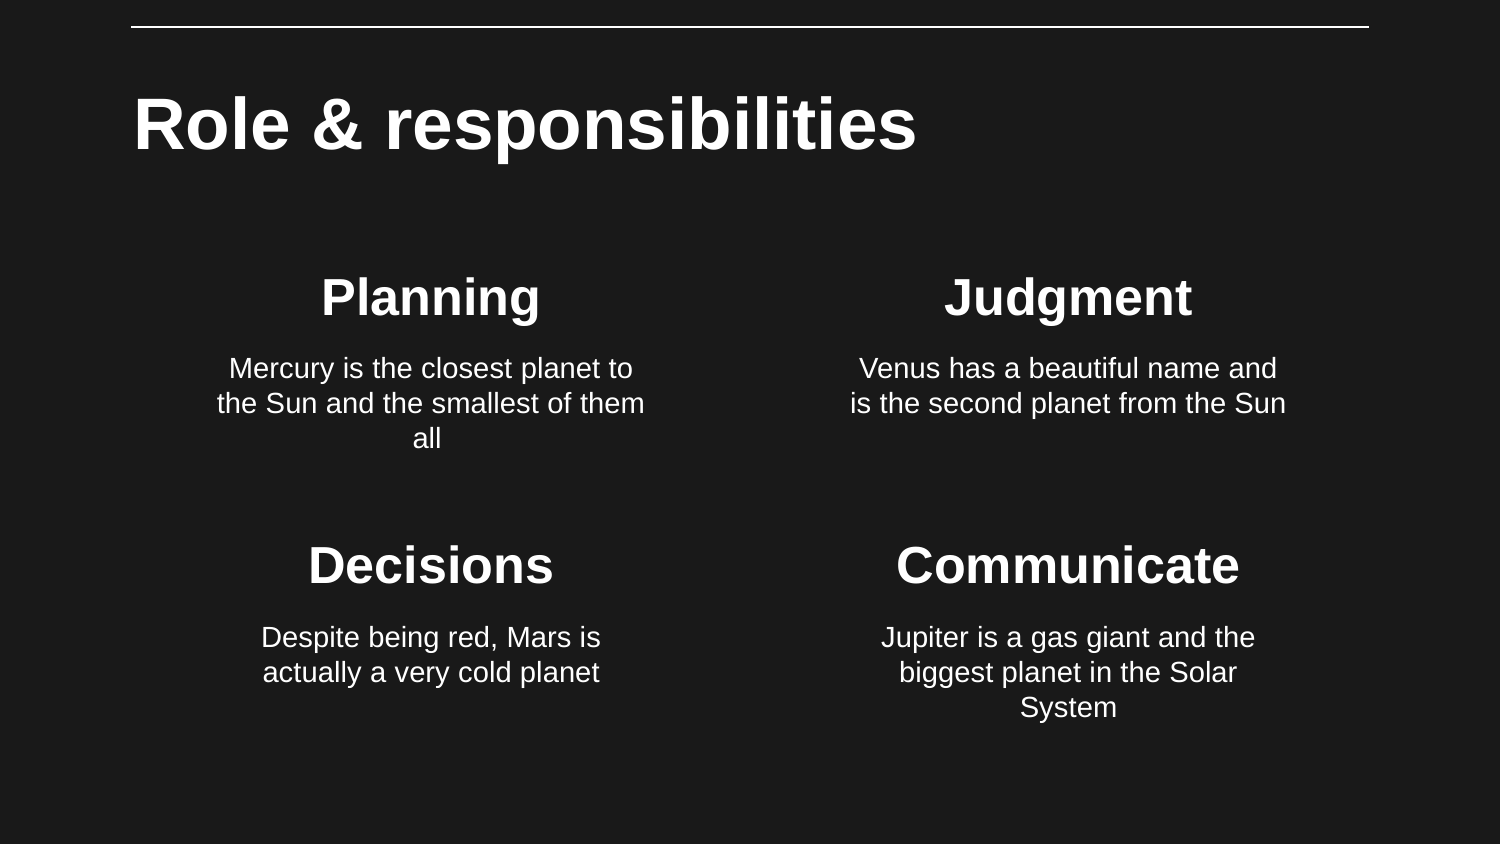

Role & responsibilities
# Planning
Judgment
Mercury is the closest planet to the Sun and the smallest of them all
Venus has a beautiful name and is the second planet from the Sun
Decisions
Communicate
Despite being red, Mars is actually a very cold planet
Jupiter is a gas giant and the biggest planet in the Solar System